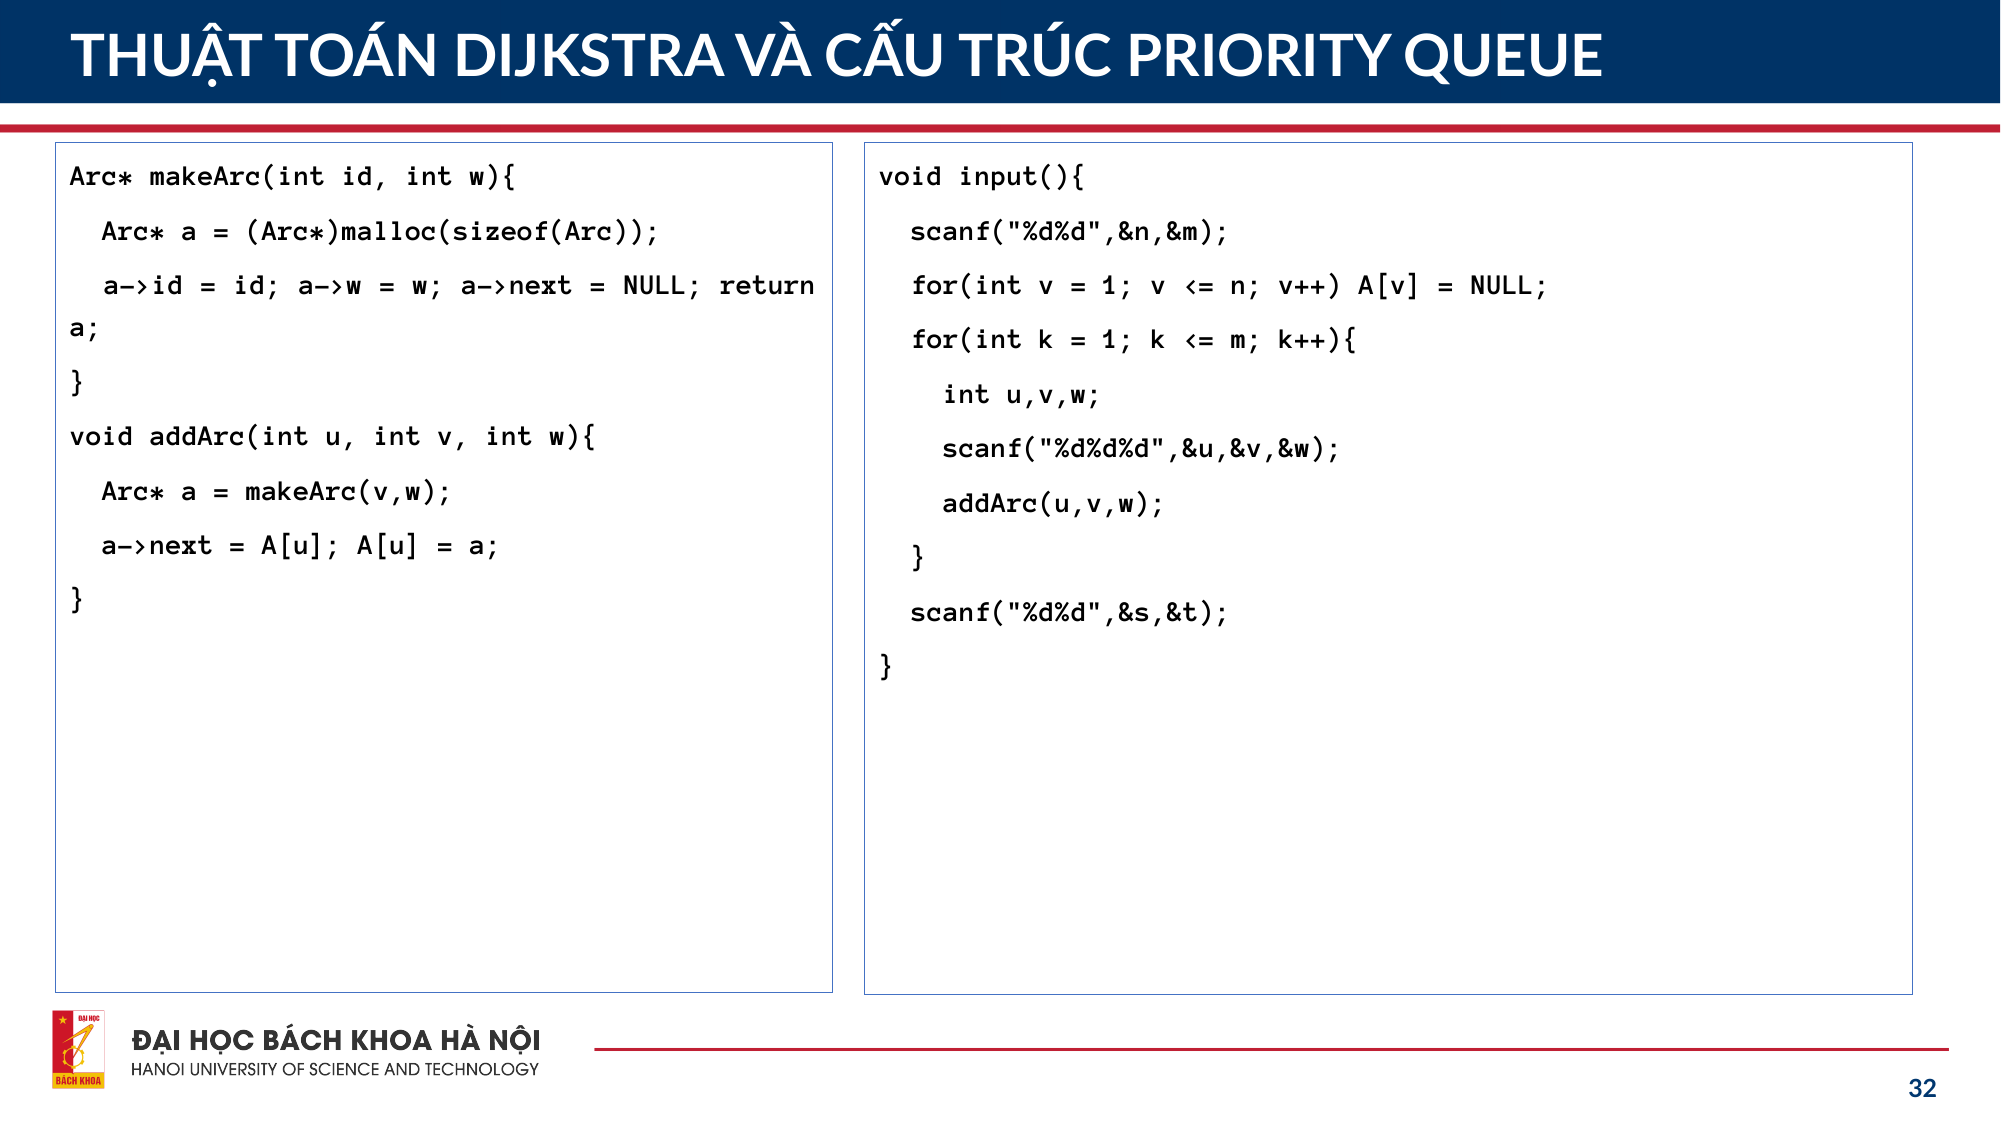

# THUẬT TOÁN DIJKSTRA VÀ CẤU TRÚC PRIORITY QUEUE
Arc* makeArc(int id, int w){
  Arc* a = (Arc*)malloc(sizeof(Arc));
  a->id = id; a->w = w; a->next = NULL; return a;
}
void addArc(int u, int v, int w){
  Arc* a = makeArc(v,w);
  a->next = A[u]; A[u] = a;
}
void input(){
  scanf("%d%d",&n,&m);
  for(int v = 1; v <= n; v++) A[v] = NULL;
  for(int k = 1; k <= m; k++){
    int u,v,w;
    scanf("%d%d%d",&u,&v,&w);
    addArc(u,v,w);
  }
  scanf("%d%d",&s,&t);
}
32